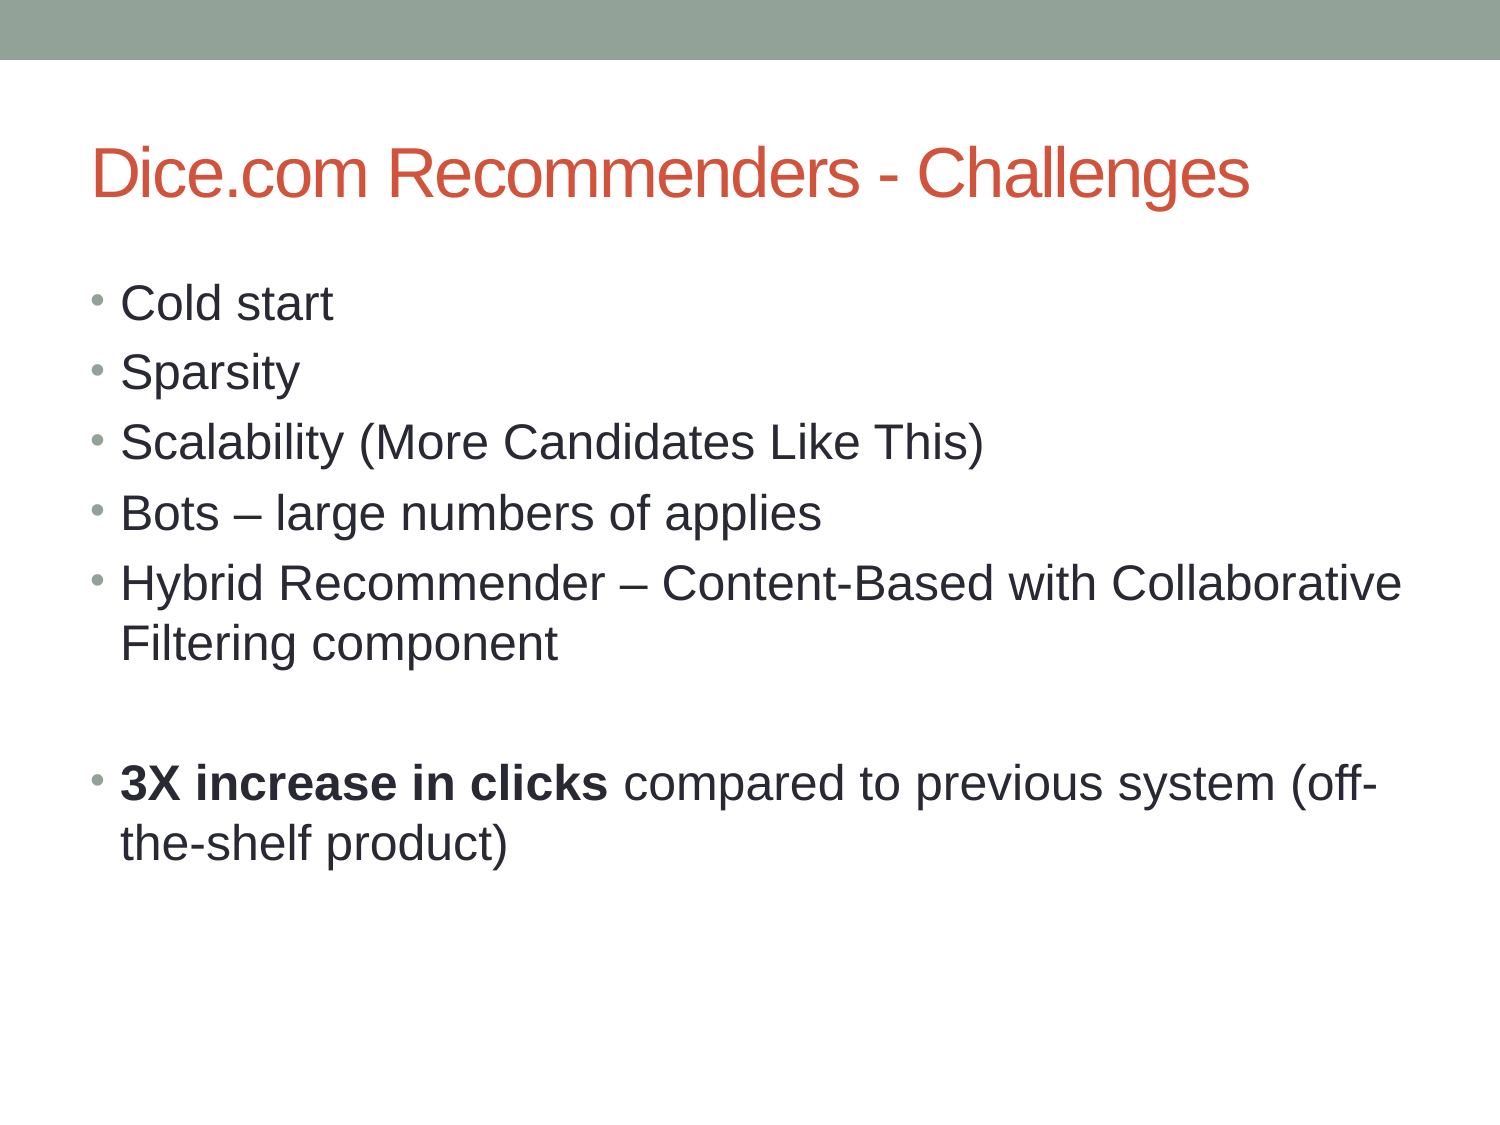

# Dice.com Recommenders - Challenges
Cold start
Sparsity
Scalability (More Candidates Like This)
Bots – large numbers of applies
Hybrid Recommender – Content-Based with Collaborative Filtering component

3X increase in clicks compared to previous system (off-the-shelf product)